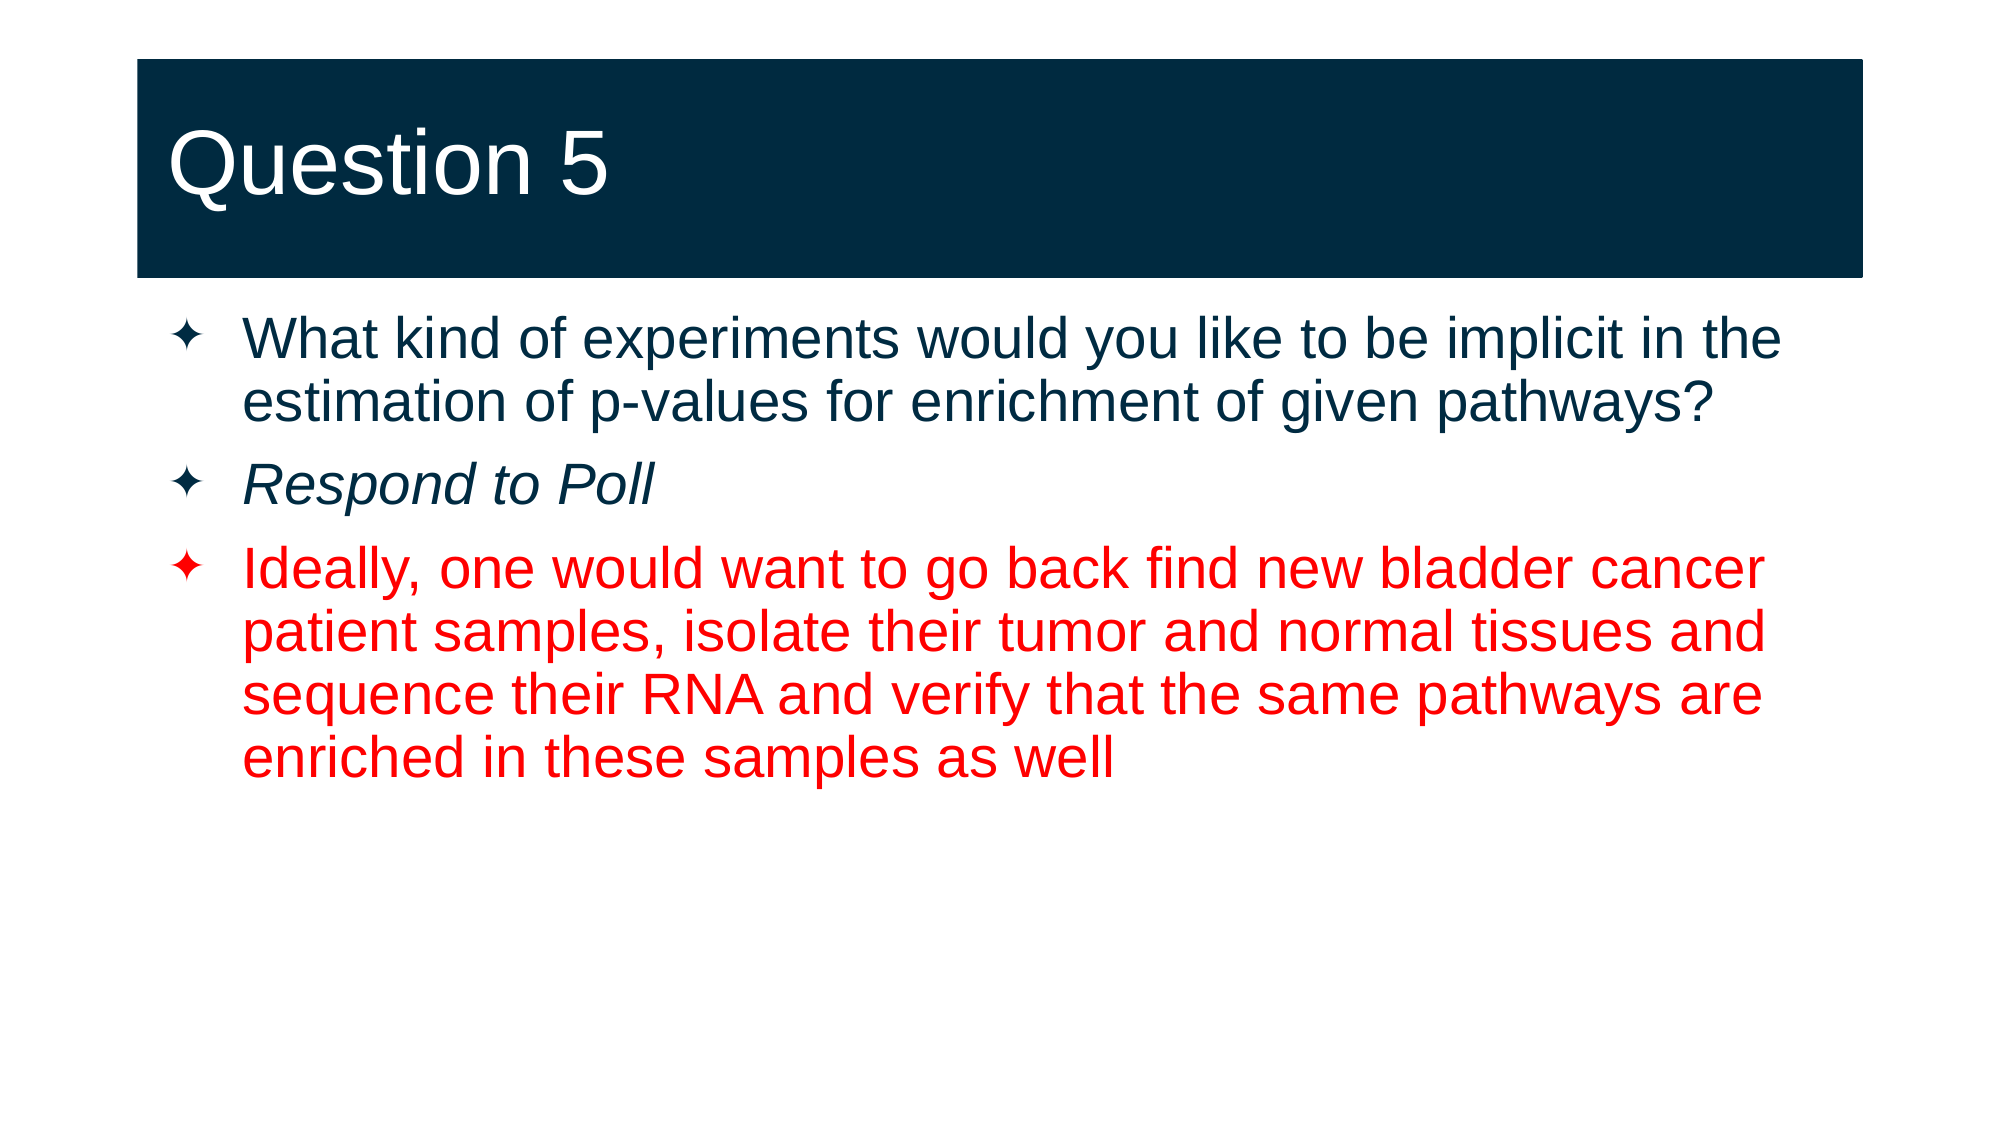

# Question 5
What kind of experiments would you like to be implicit in the estimation of p-values for enrichment of given pathways?
Respond to Poll
Ideally, one would want to go back find new bladder cancer patient samples, isolate their tumor and normal tissues and sequence their RNA and verify that the same pathways are enriched in these samples as well